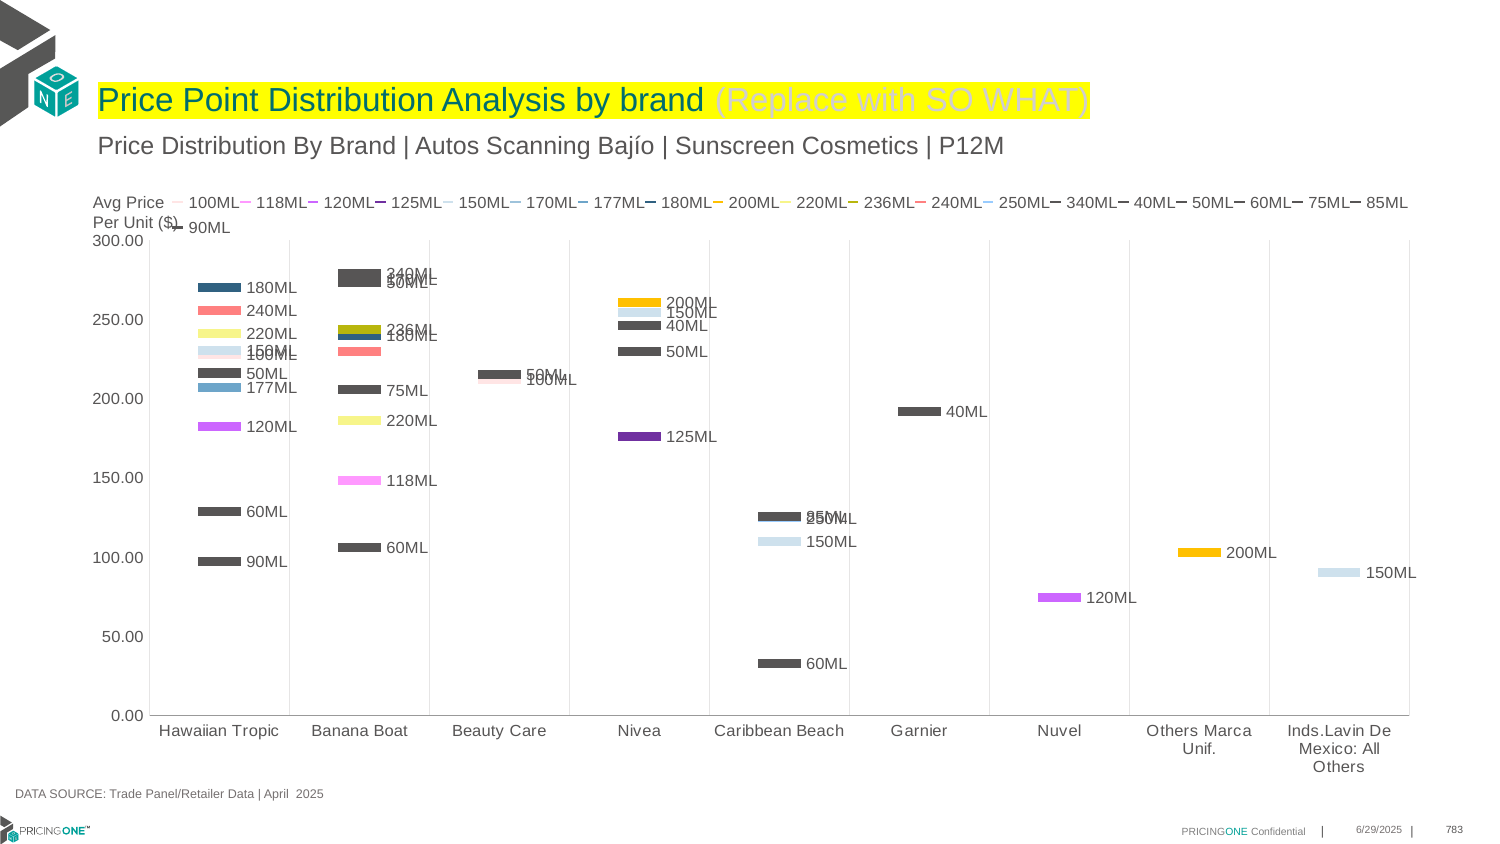

# Price Point Distribution Analysis by brand (Replace with SO WHAT)
Price Distribution By Brand | Autos Scanning Bajío | Sunscreen Cosmetics | P12M

### Chart

| Category | 100ML | 118ML | 120ML | 125ML | 150ML | 170ML | 177ML | 180ML | 200ML | 220ML | 236ML | 240ML | 250ML | 340ML | 40ML | 50ML | 60ML | 75ML | 85ML | 90ML |
|---|---|---|---|---|---|---|---|---|---|---|---|---|---|---|---|---|---|---|---|---|
| Hawaiian Tropic | 227.7778 | None | 182.2254 | None | 230.3511 | None | 207.25 | 270.2964 | None | 240.8575 | None | 255.5327 | None | None | None | 216.1697 | 128.8039 | None | None | 97.1961 |
| Banana Boat | None | 148.5637 | None | None | None | 275.2242 | None | 239.6007 | None | 185.9778 | 243.8173 | 229.9818 | None | 278.8274 | None | 273.3755 | 106.1101 | 205.4685 | None | None |
| Beauty Care | 211.8443 | None | None | None | None | None | None | None | None | None | None | None | None | None | None | 215.047 | None | None | None | None |
| Nivea | None | None | None | 176.1552 | 254.3492 | None | None | None | 260.5351 | None | None | None | None | None | 245.9619 | 229.5664 | None | None | None | None |
| Caribbean Beach | None | None | None | None | 109.8537 | None | None | None | None | None | None | None | 124.6531 | None | None | None | 33.0079 | None | 125.8544 | None |
| Garnier | None | None | None | None | None | None | None | None | None | None | None | None | None | None | 191.7502 | None | None | None | None | None |
| Nuvel | None | None | 74.4418 | None | None | None | None | None | None | None | None | None | None | None | None | None | None | None | None | None |
| Others Marca Unif. | None | None | None | None | None | None | None | None | 102.6083 | None | None | None | None | None | None | None | None | None | None | None |
| Inds.Lavin De Mexico: All Others | None | None | None | None | 90.0466 | None | None | None | None | None | None | None | None | None | None | None | None | None | None | None |
Avg Price
Per Unit ($)
DATA SOURCE: Trade Panel/Retailer Data | April  2025
6/29/2025
783